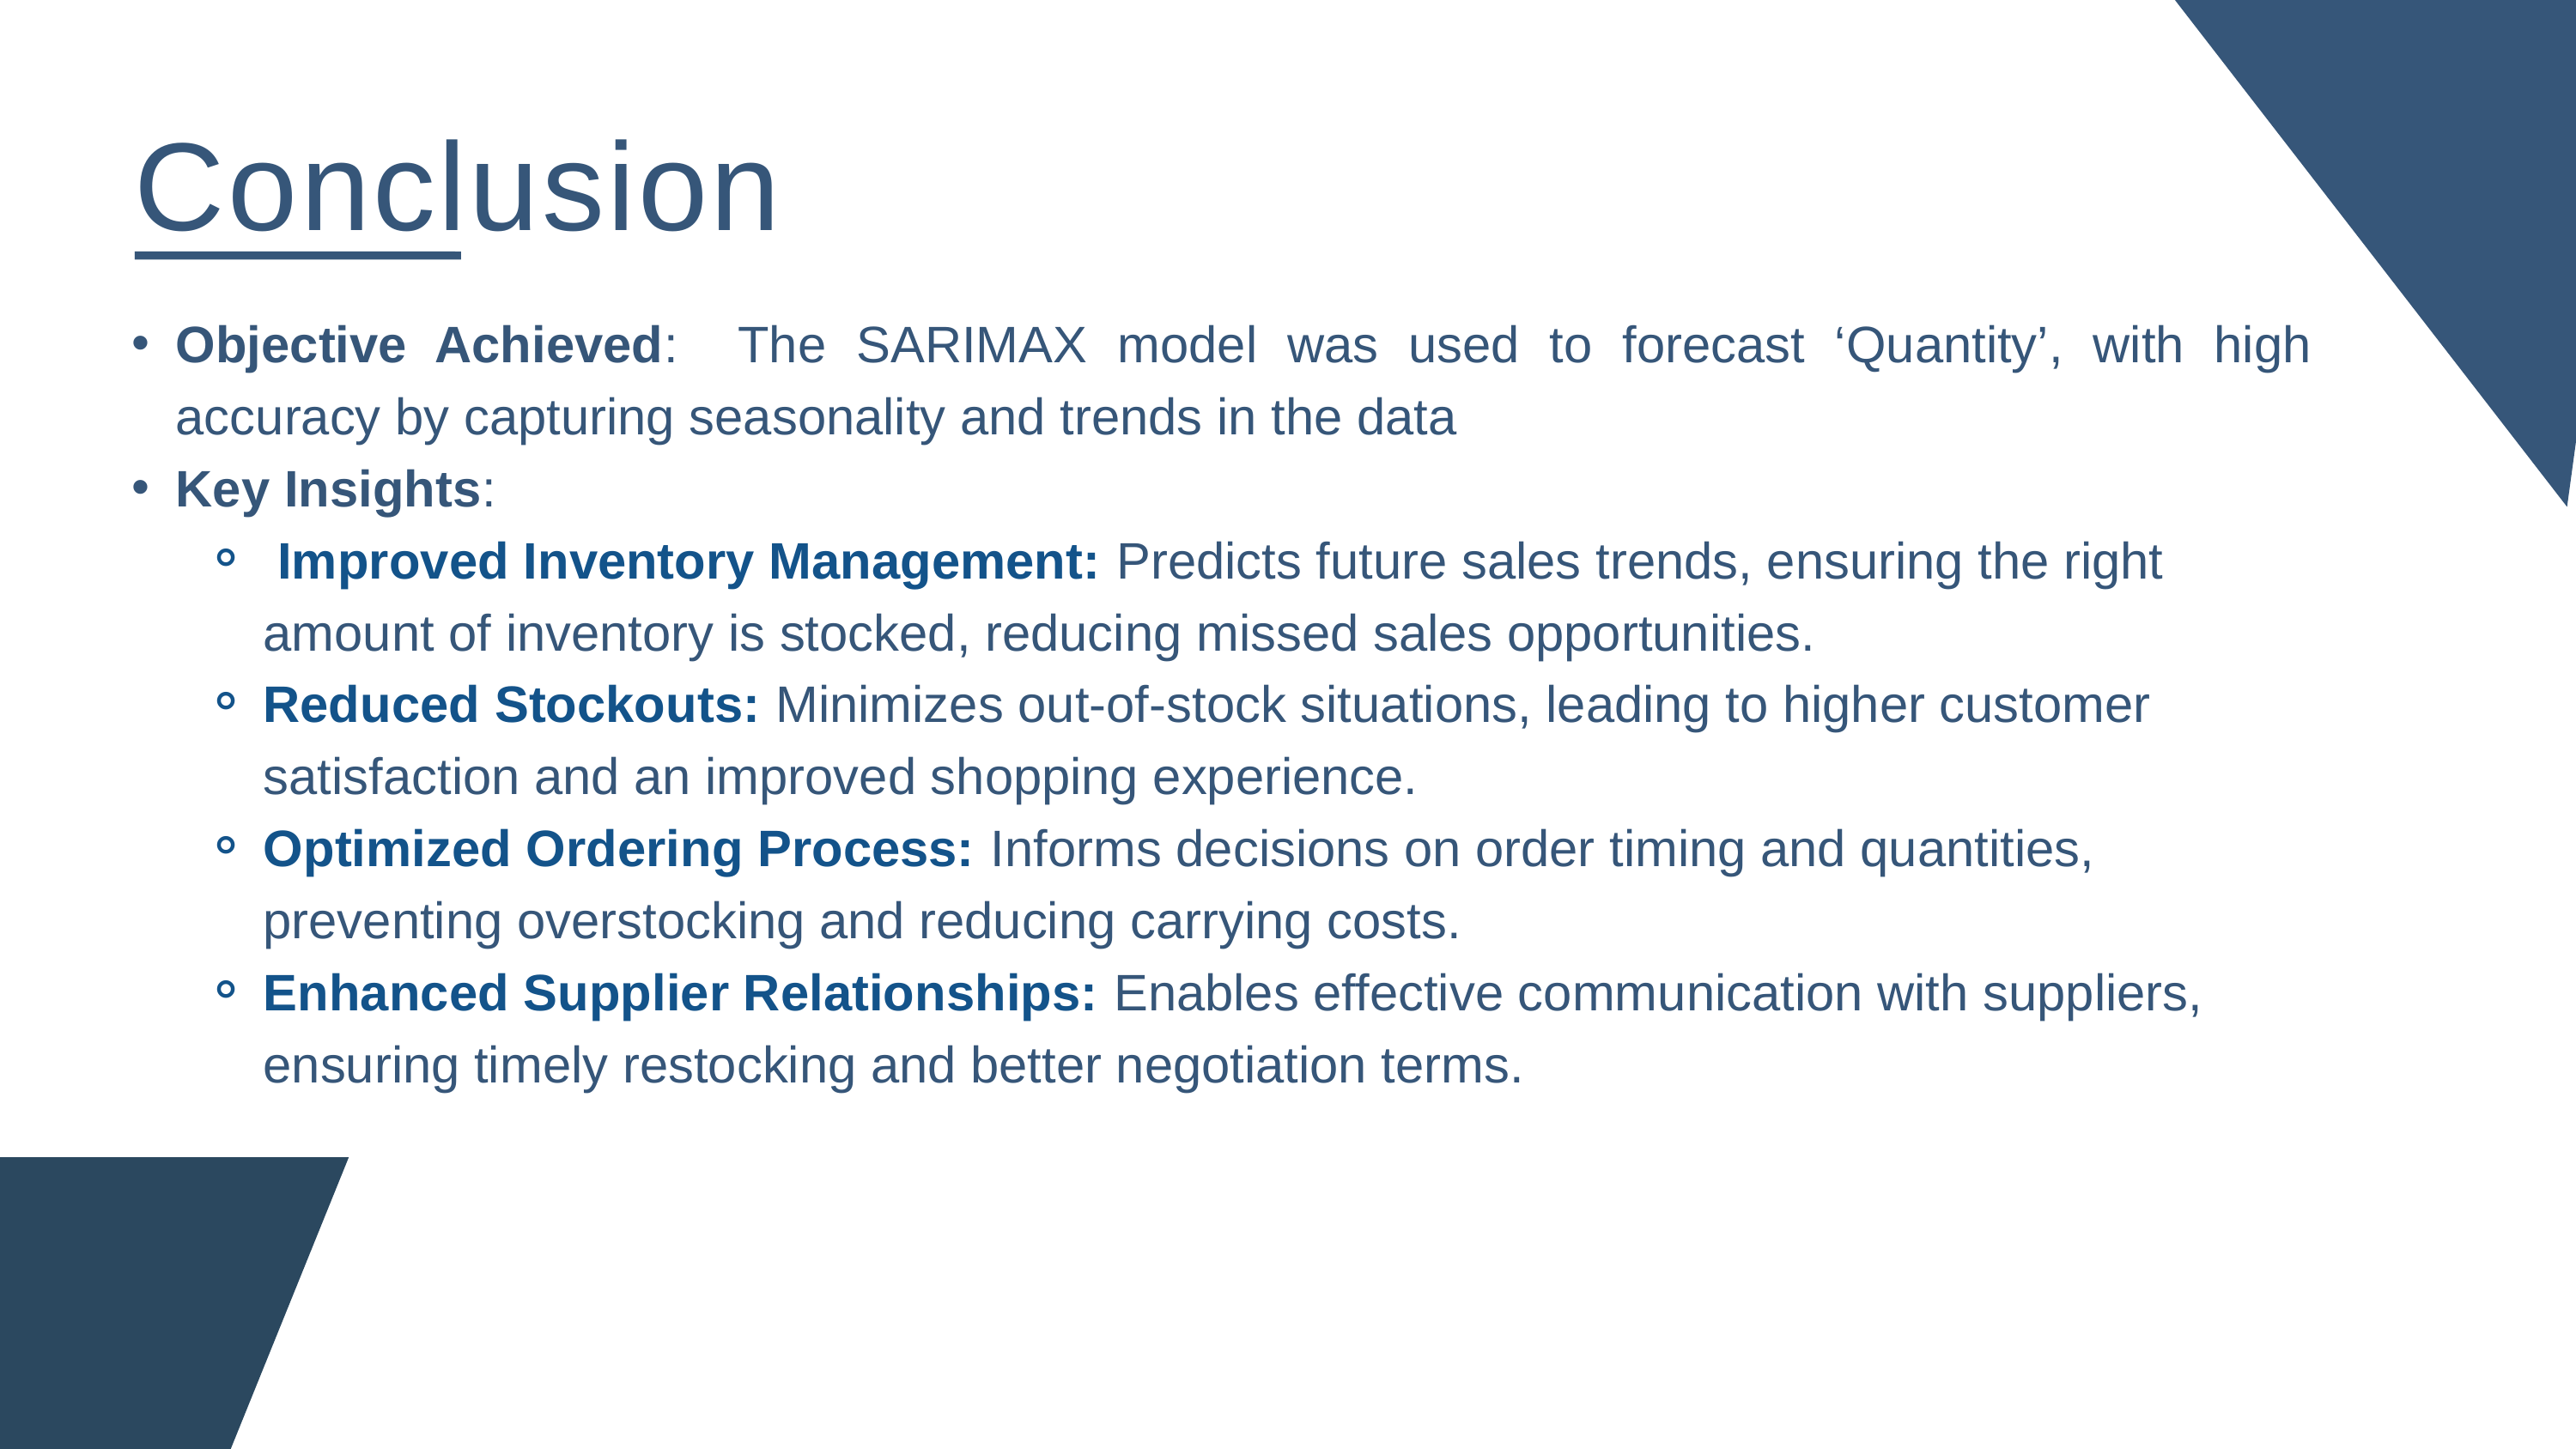

Conclusion

Objective Achieved:  The SARIMAX model was used to forecast ‘Quantity’, with high accuracy by capturing seasonality and trends in the data
Key Insights:
 Improved Inventory Management: Predicts future sales trends, ensuring the right amount of inventory is stocked, reducing missed sales opportunities.
Reduced Stockouts: Minimizes out-of-stock situations, leading to higher customer satisfaction and an improved shopping experience.
Optimized Ordering Process: Informs decisions on order timing and quantities, preventing overstocking and reducing carrying costs.
Enhanced Supplier Relationships: Enables effective communication with suppliers, ensuring timely restocking and better negotiation terms.